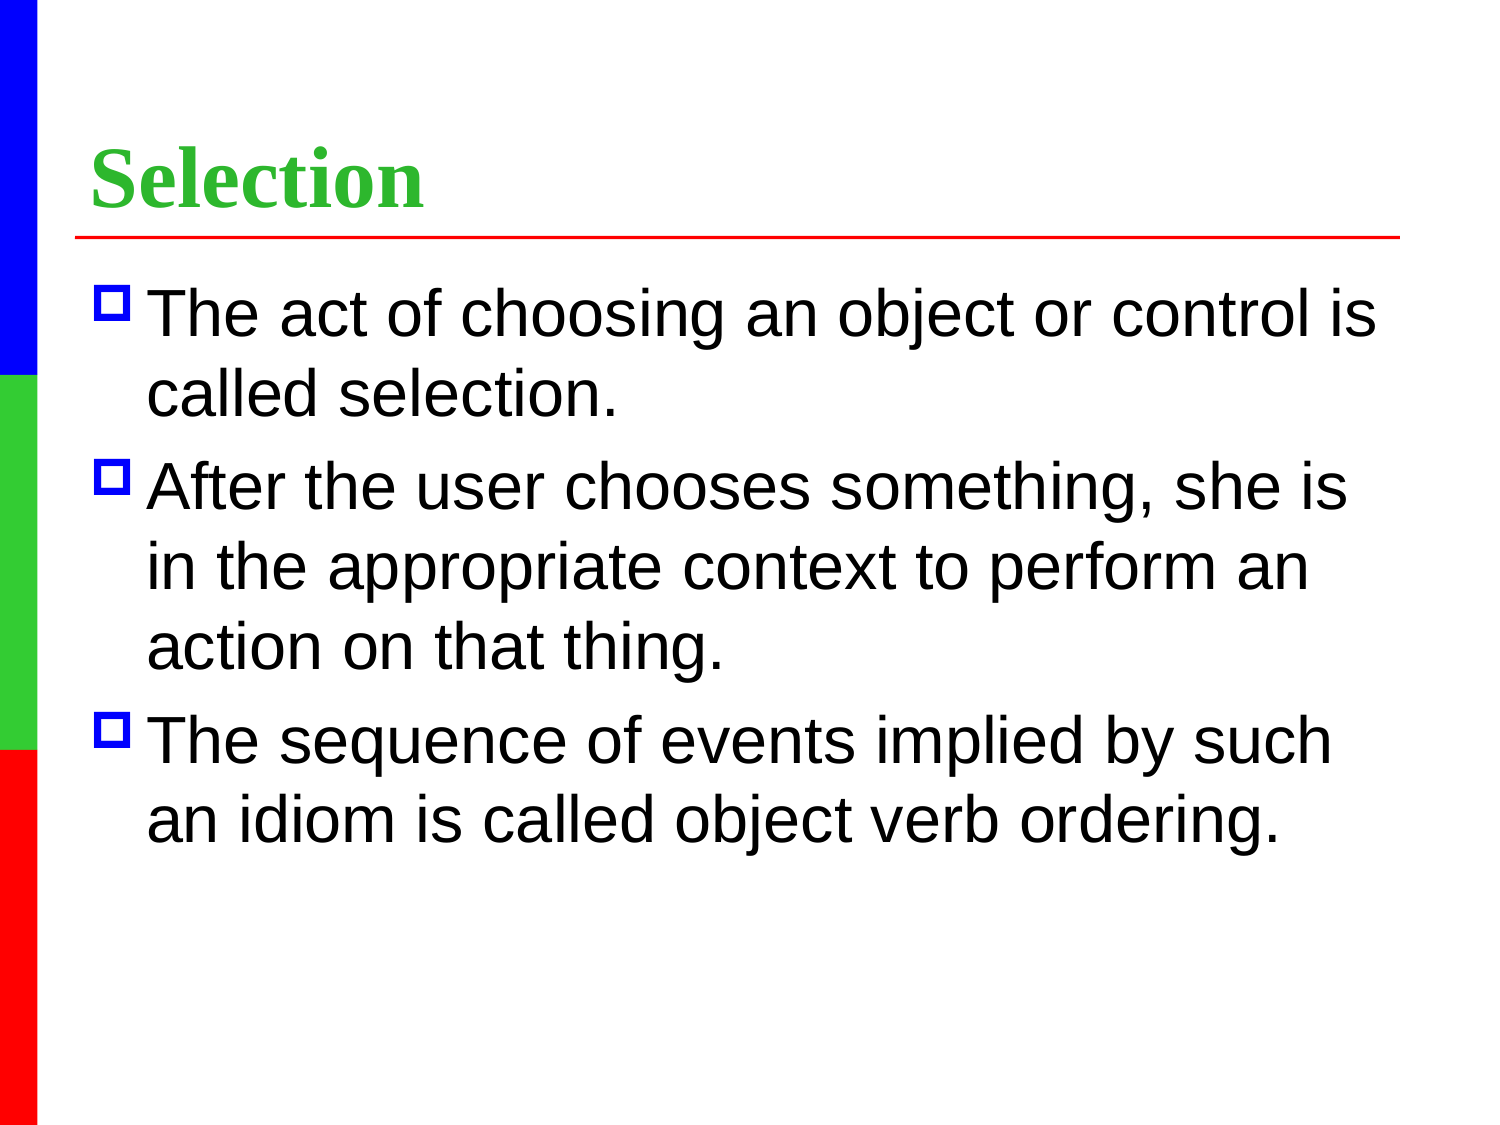

# Selection
The act of choosing an object or control is called selection.
After the user chooses something, she is in the appropriate context to perform an action on that thing.
The sequence of events implied by such an idiom is called object verb ordering.